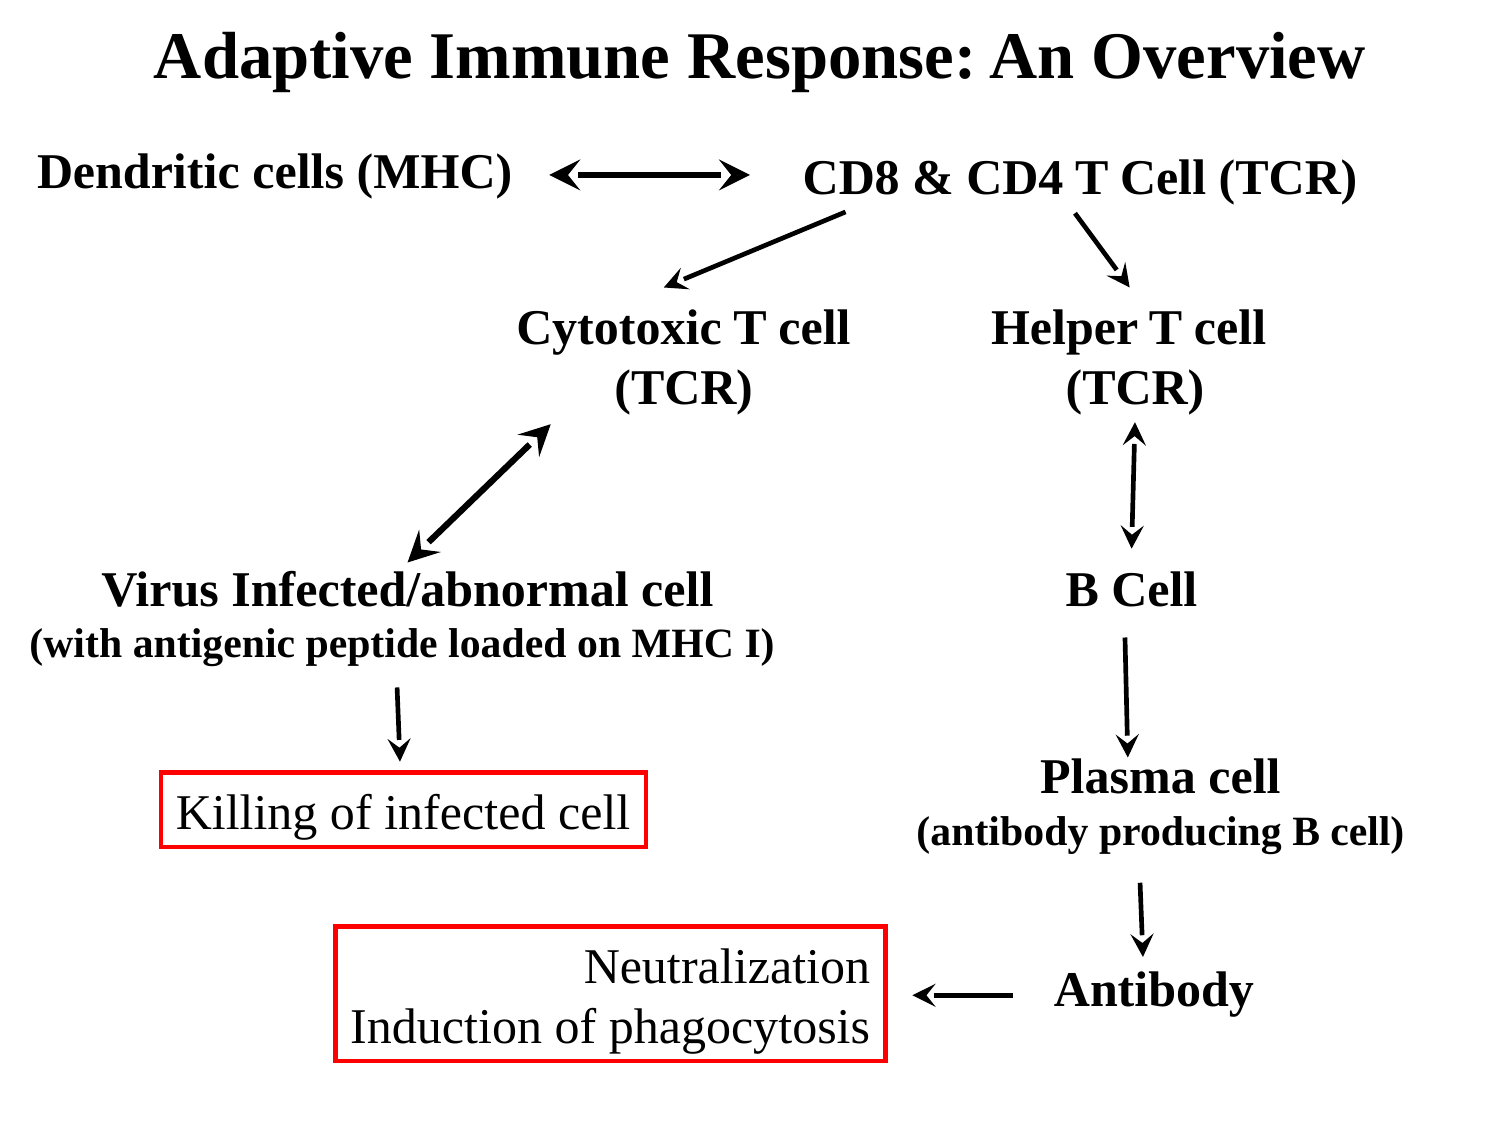

Adaptive Immune Response: An Overview
Dendritic cells (MHC)
CD8 & CD4 T Cell (TCR)
Cytotoxic T cell
(TCR)
Helper T cell
(TCR)
Virus Infected/abnormal cell
(with antigenic peptide loaded on MHC I)
B Cell

Plasma cell
(antibody producing B cell)
Killing of infected cell
Neutralization
Induction of phagocytosis
Antibody